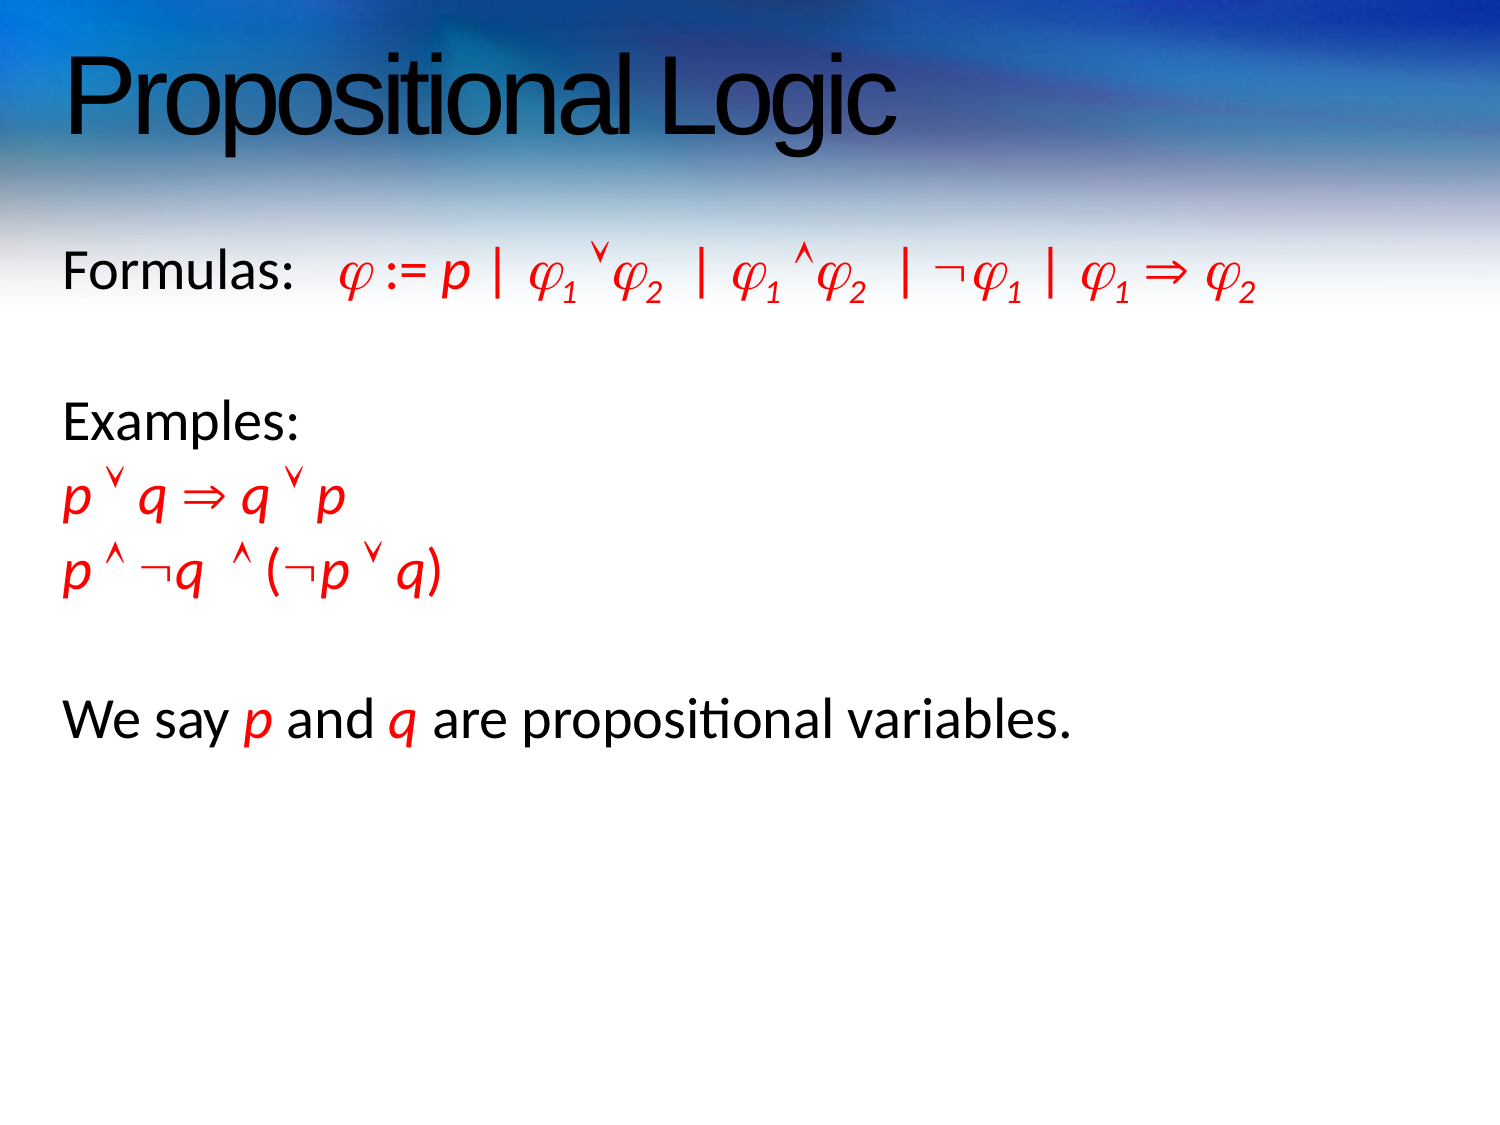

# Propositional Logic
Formulas:   ϕ := p | ϕ1 ∨ϕ2  | ϕ1 ∧ϕ2  | ¬ϕ1  | ϕ1 ⇒ ϕ2

Examples:
p ∨ q ⇒ q ∨ p
p ∧ ¬q  ∧ (¬p ∨ q)

We say p and q are propositional variables.